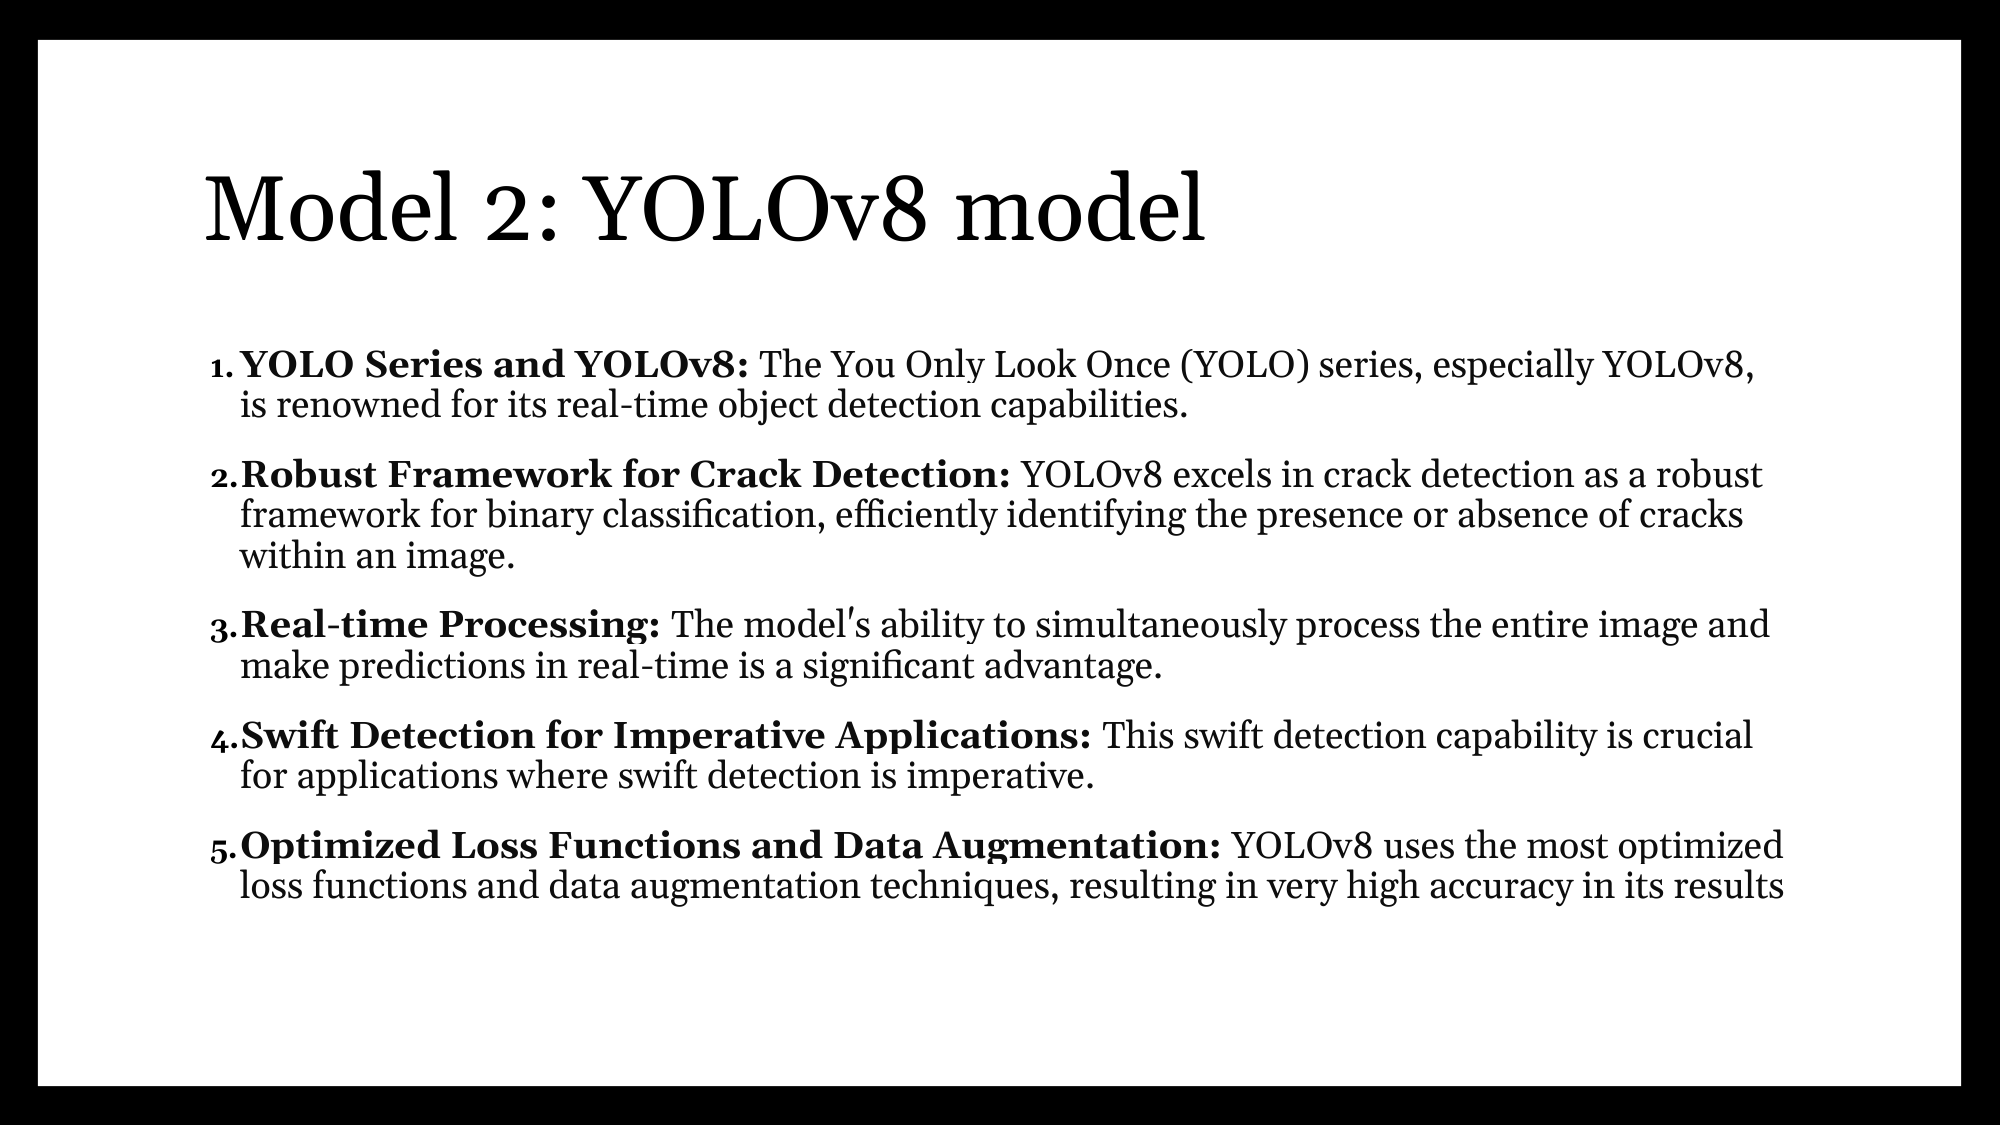

# Model 2: YOLOv8 model
YOLO Series and YOLOv8: The You Only Look Once (YOLO) series, especially YOLOv8, is renowned for its real-time object detection capabilities.
Robust Framework for Crack Detection: YOLOv8 excels in crack detection as a robust framework for binary classification, efficiently identifying the presence or absence of cracks within an image.
Real-time Processing: The model's ability to simultaneously process the entire image and make predictions in real-time is a significant advantage.
Swift Detection for Imperative Applications: This swift detection capability is crucial for applications where swift detection is imperative.
Optimized Loss Functions and Data Augmentation: YOLOv8 uses the most optimized loss functions and data augmentation techniques, resulting in very high accuracy in its results